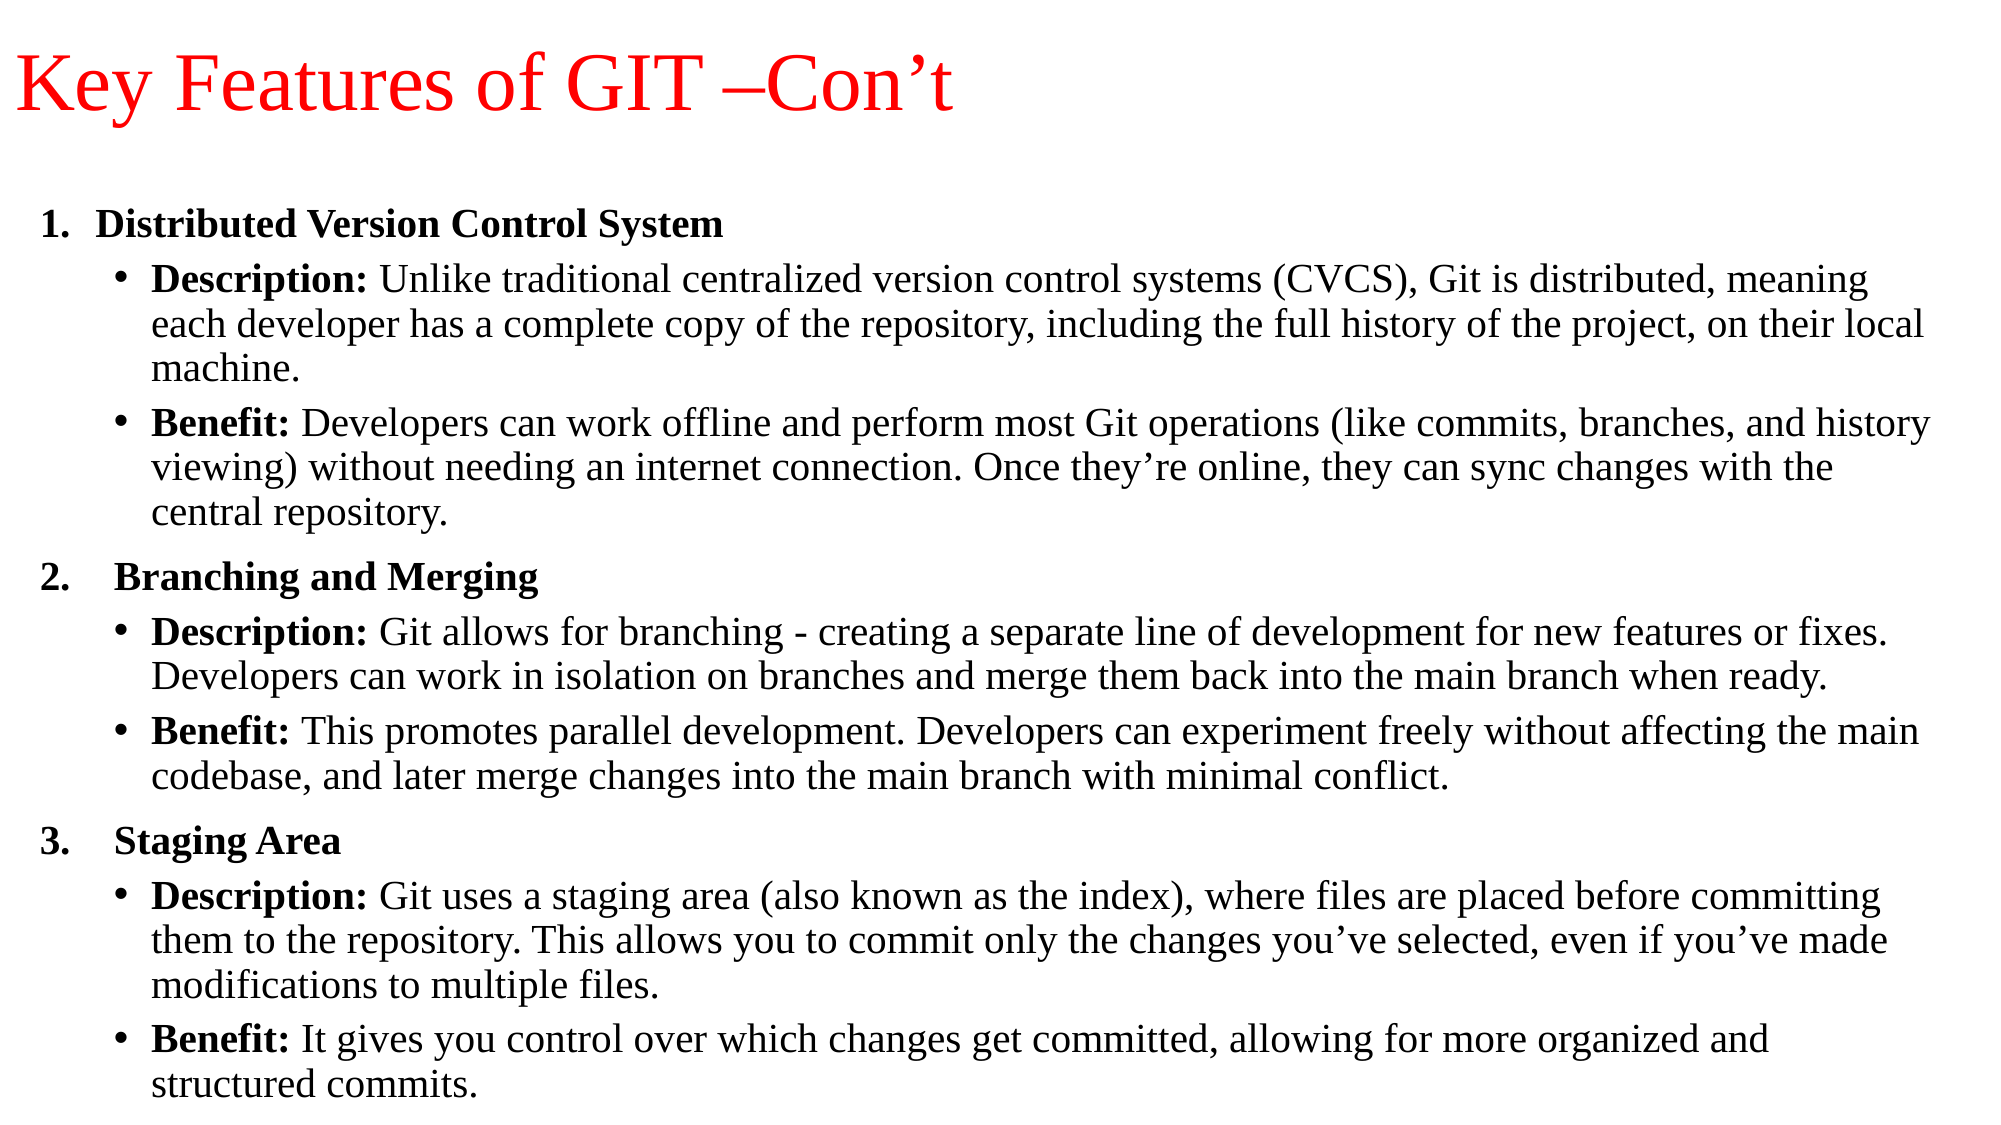

# Key Features of GIT –Con’t
Distributed Version Control System
Description: Unlike traditional centralized version control systems (CVCS), Git is distributed, meaning each developer has a complete copy of the repository, including the full history of the project, on their local machine.
Benefit: Developers can work offline and perform most Git operations (like commits, branches, and history viewing) without needing an internet connection. Once they’re online, they can sync changes with the central repository.
Branching and Merging
Description: Git allows for branching - creating a separate line of development for new features or fixes. Developers can work in isolation on branches and merge them back into the main branch when ready.
Benefit: This promotes parallel development. Developers can experiment freely without affecting the main codebase, and later merge changes into the main branch with minimal conflict.
Staging Area
Description: Git uses a staging area (also known as the index), where files are placed before committing them to the repository. This allows you to commit only the changes you’ve selected, even if you’ve made modifications to multiple files.
Benefit: It gives you control over which changes get committed, allowing for more organized and structured commits.